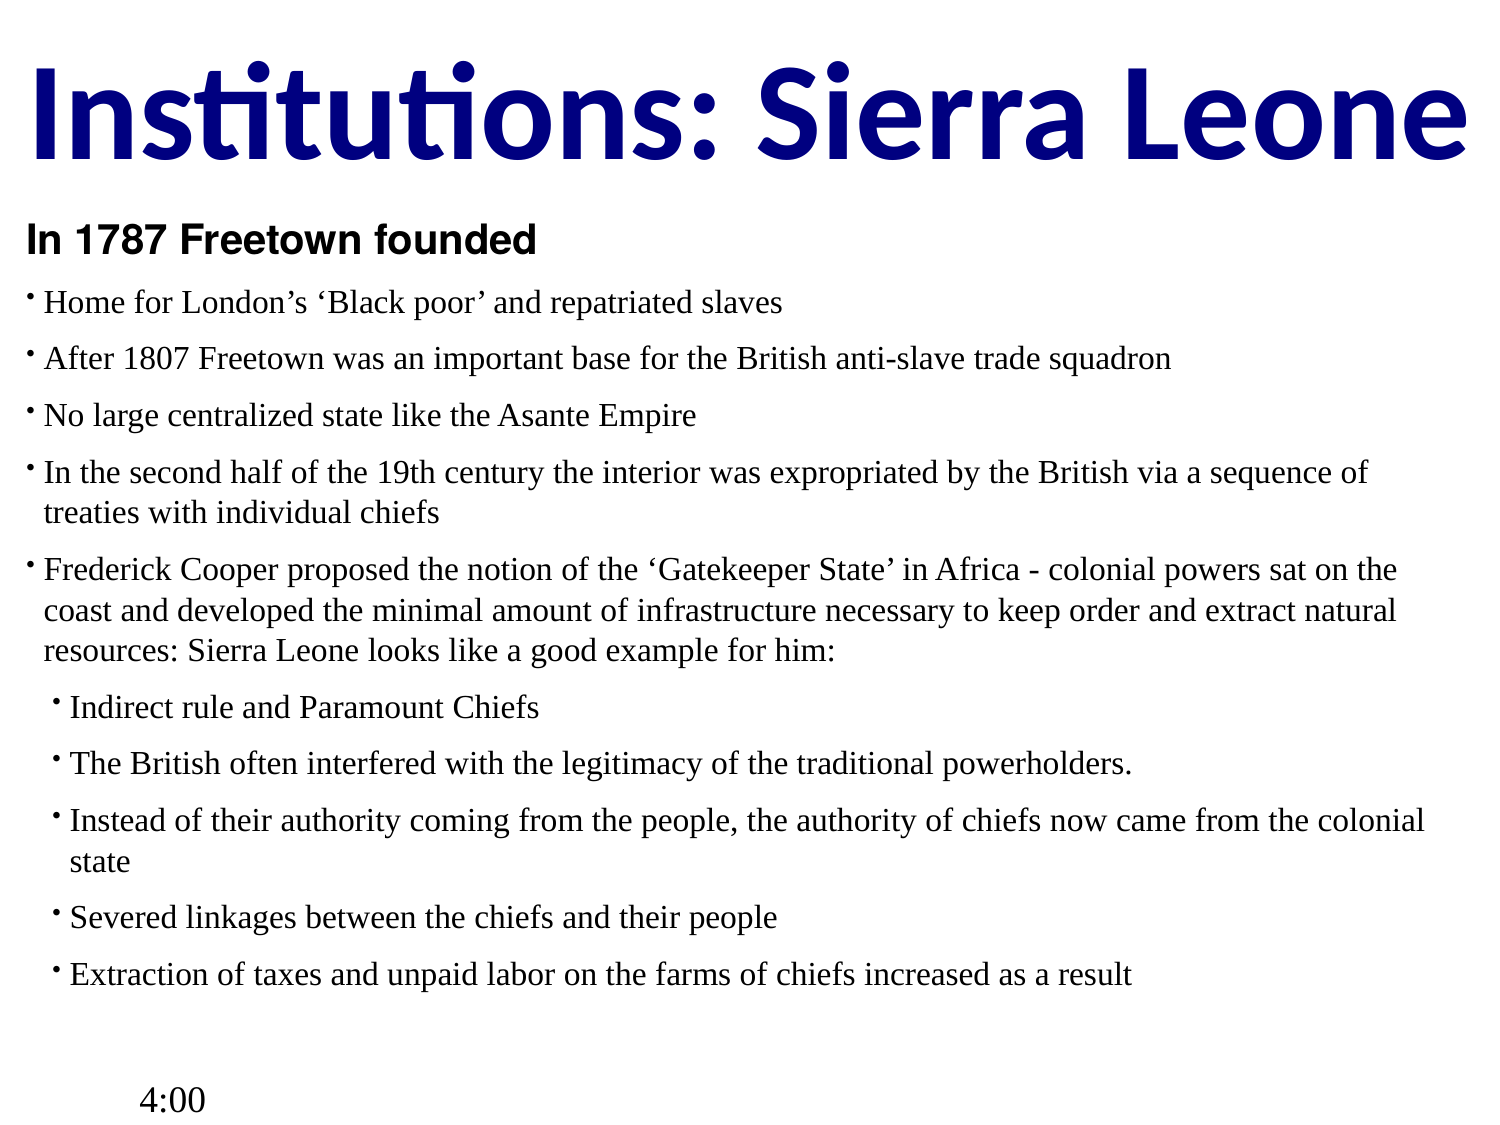

# Institutions: Sierra Leone
In 1787 Freetown founded
Home for London’s ‘Black poor’ and repatriated slaves
After 1807 Freetown was an important base for the British anti-slave trade squadron
No large centralized state like the Asante Empire
In the second half of the 19th century the interior was expropriated by the British via a sequence of treaties with individual chiefs
Frederick Cooper proposed the notion of the ‘Gatekeeper State’ in Africa - colonial powers sat on the coast and developed the minimal amount of infrastructure necessary to keep order and extract natural resources: Sierra Leone looks like a good example for him:
Indirect rule and Paramount Chiefs
The British often interfered with the legitimacy of the traditional powerholders.
Instead of their authority coming from the people, the authority of chiefs now came from the colonial state
Severed linkages between the chiefs and their people
Extraction of taxes and unpaid labor on the farms of chiefs increased as a result
4:00